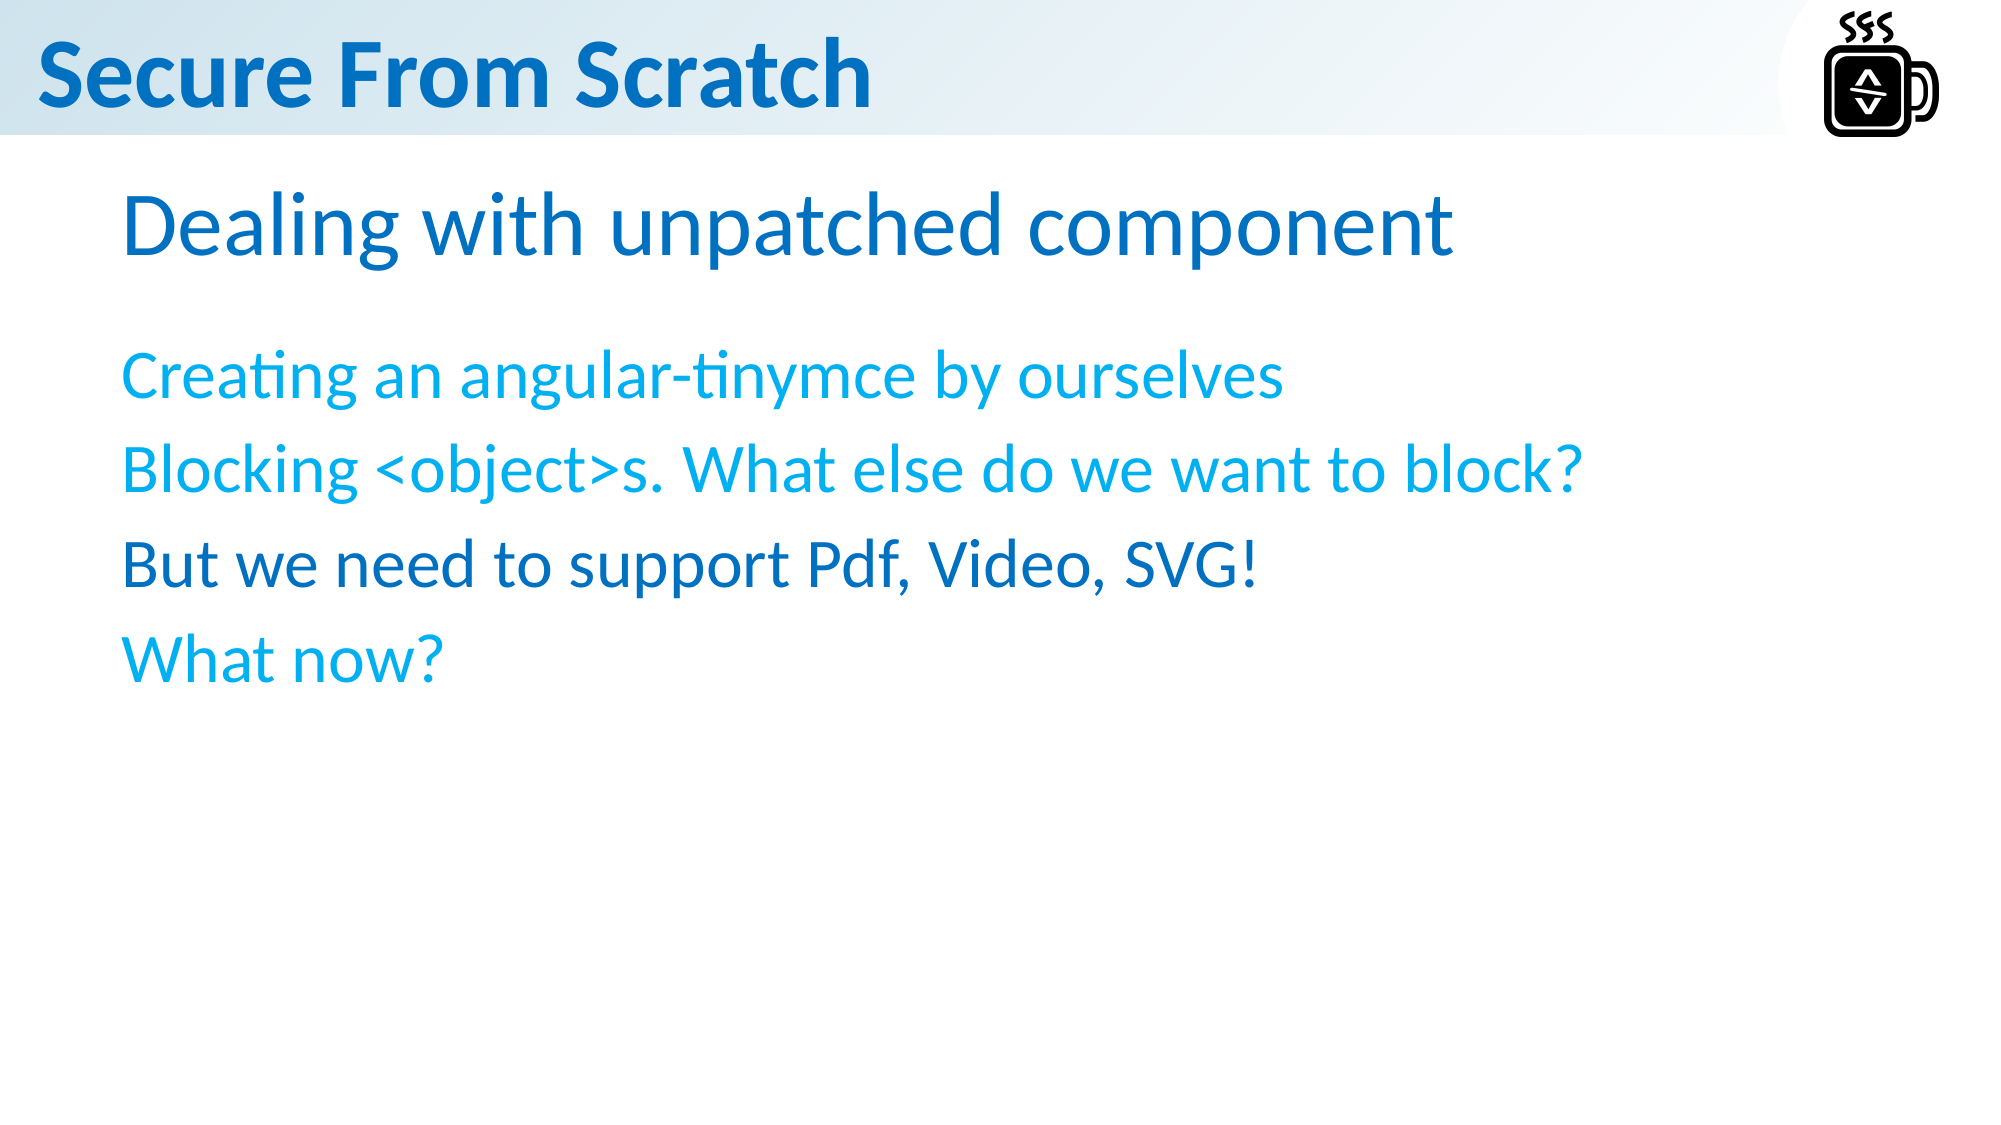

# Dealing with unpatched component
Creating an angular-tinymce by ourselves
Blocking <object>s. What else do we want to block?
But we need to support Pdf, Video, SVG!
What now?